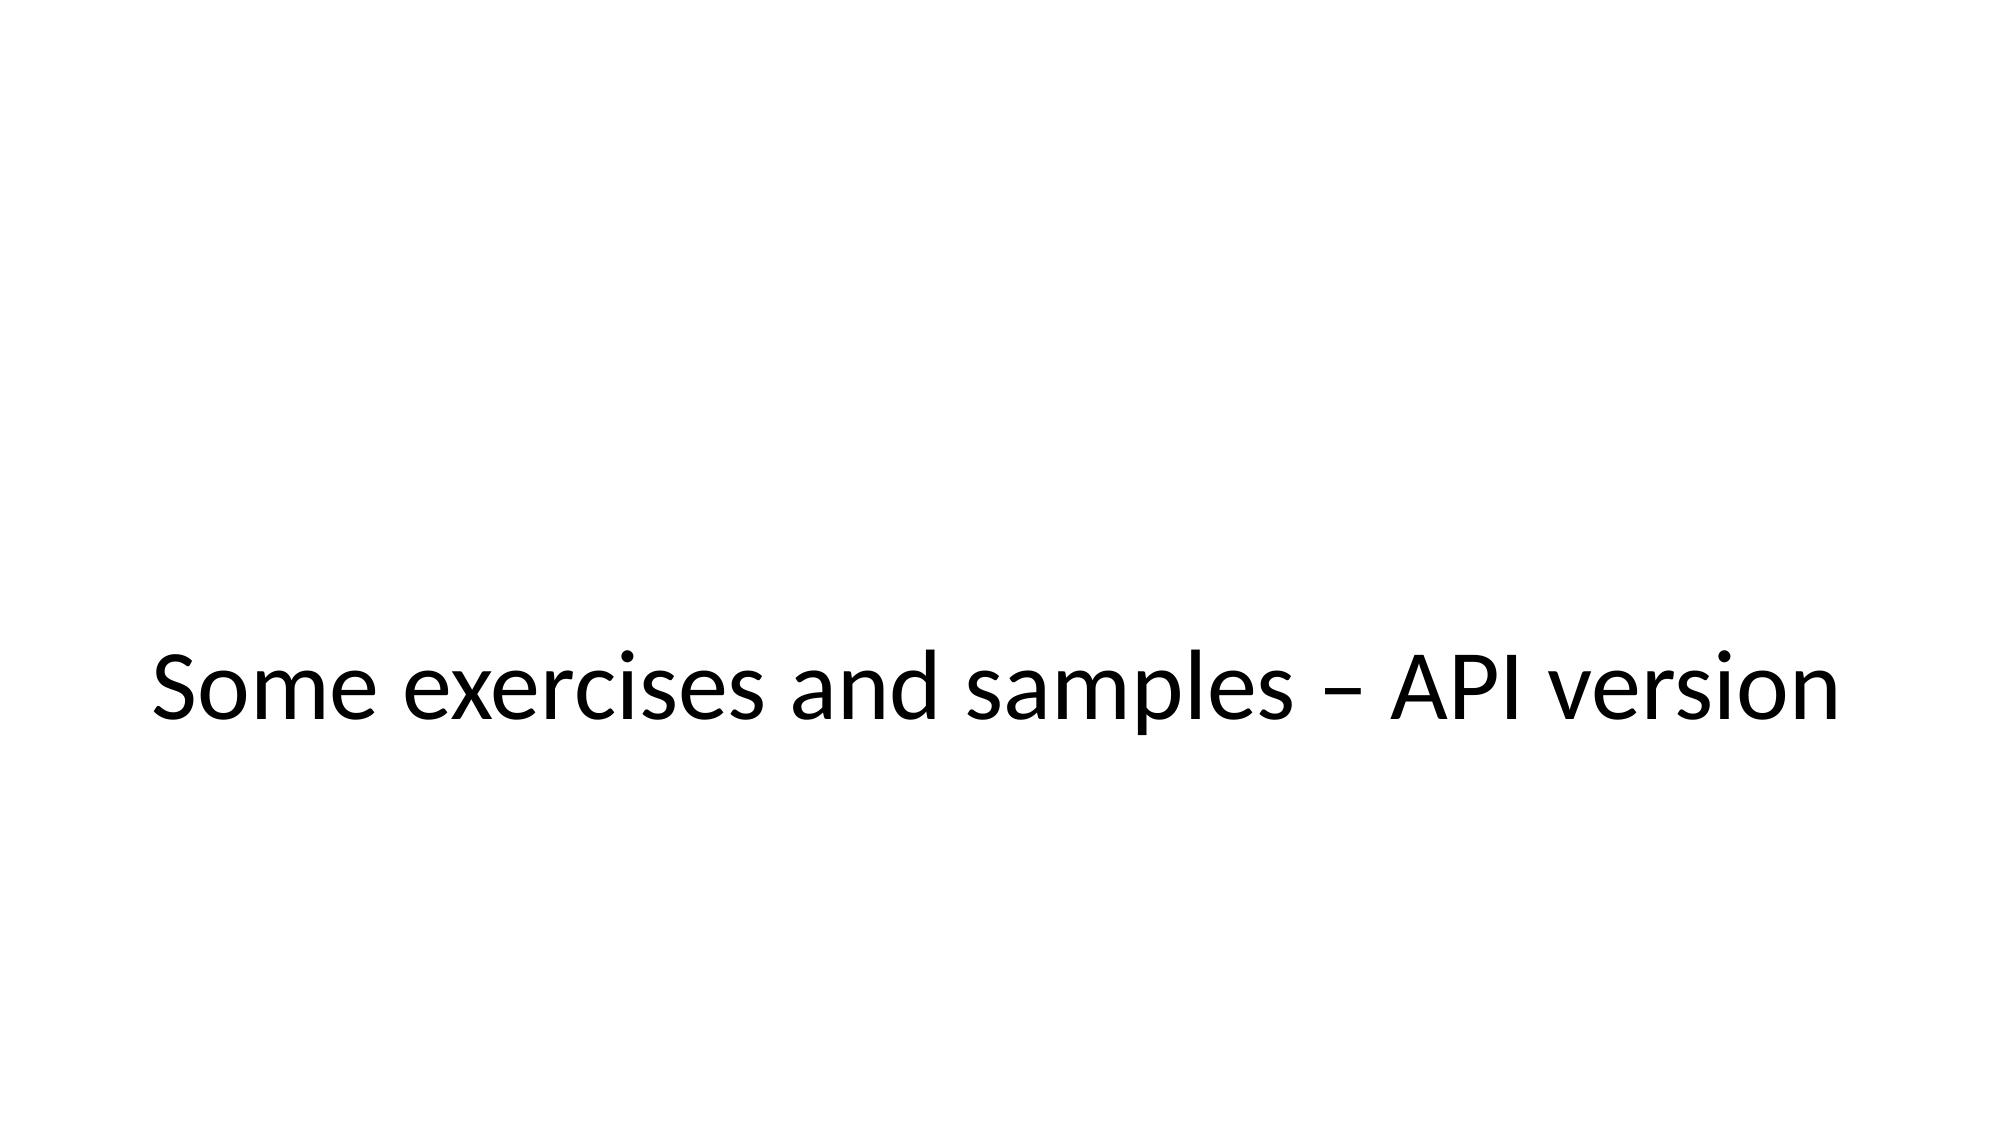

# Some exercises and samples – API version